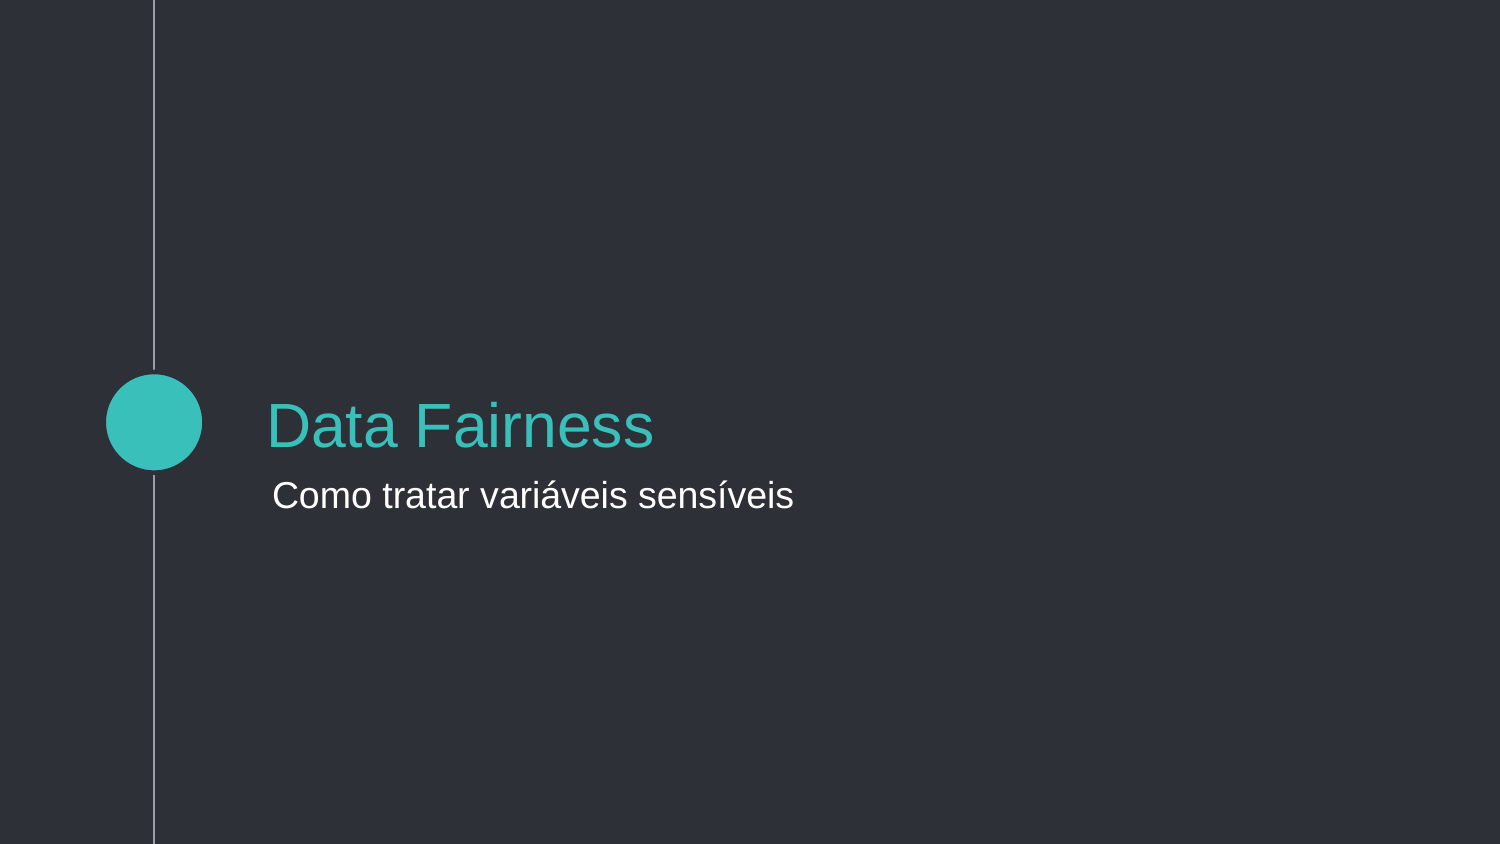

# Data Fairness
Como tratar variáveis sensíveis